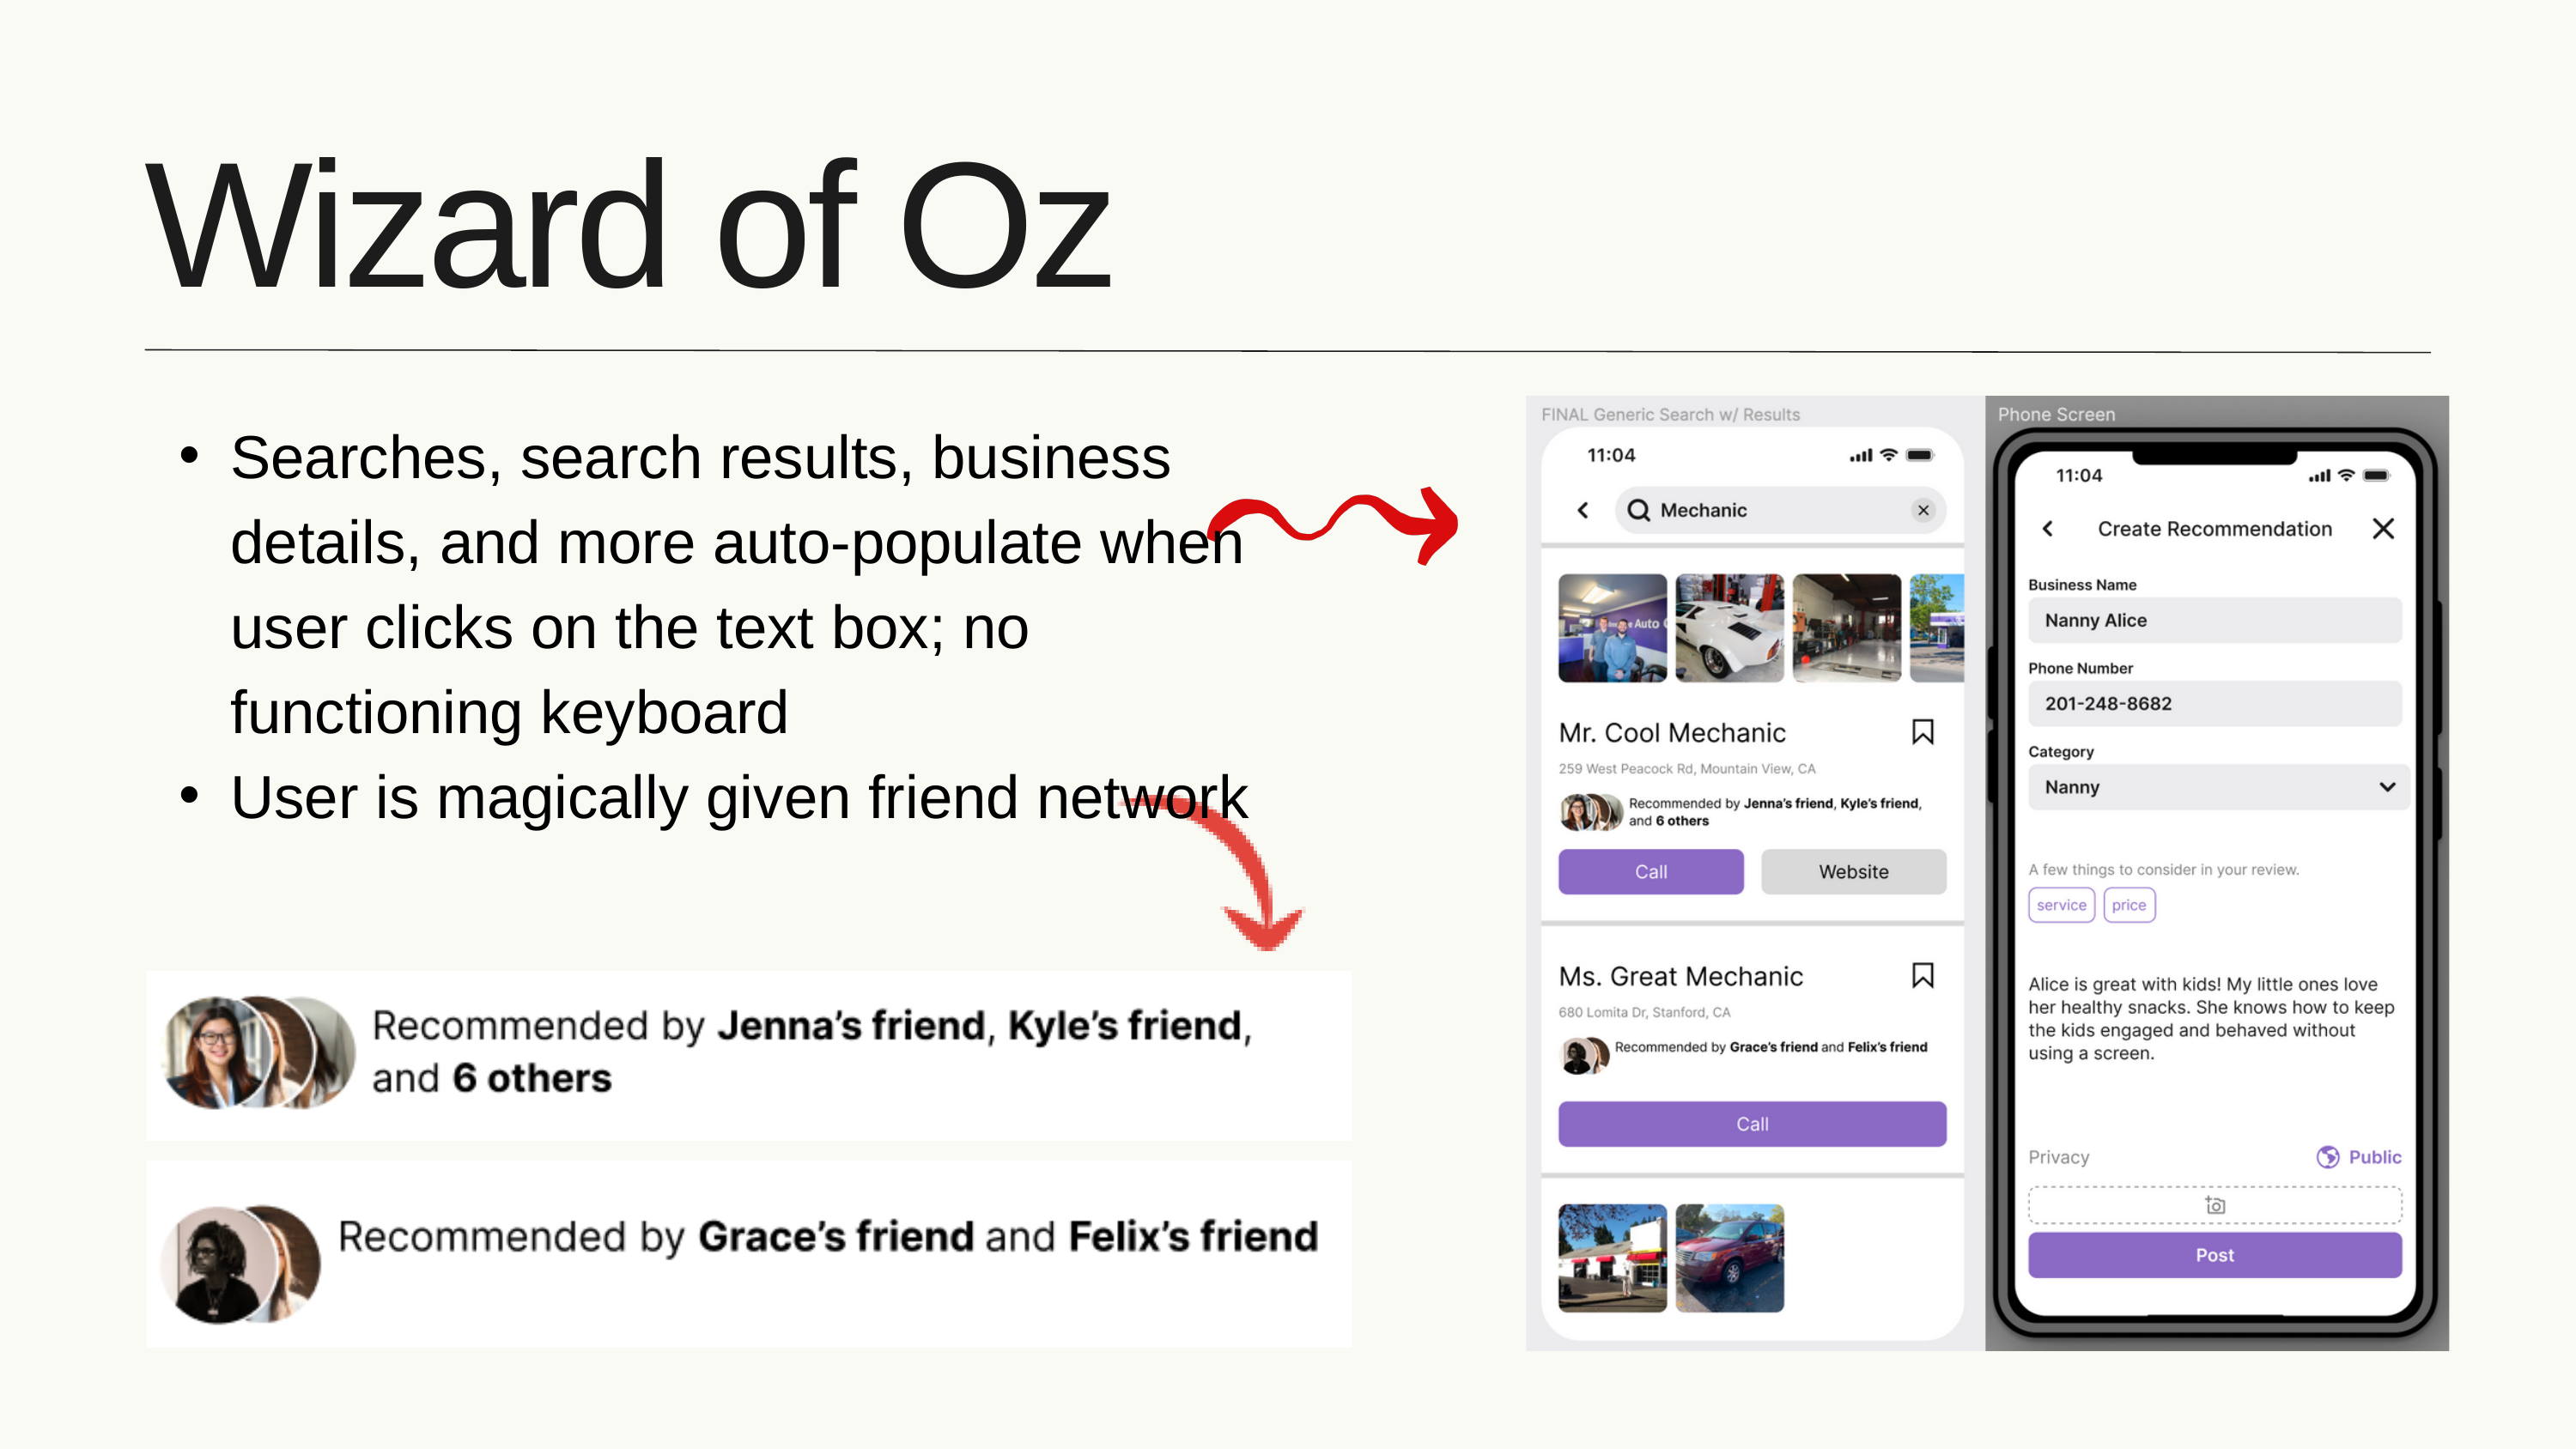

Wizard of Oz
Back to Agenda Page

Searches, search results, business details, and more auto-populate when user clicks on the text box; no functioning keyboard
User is magically given friend network